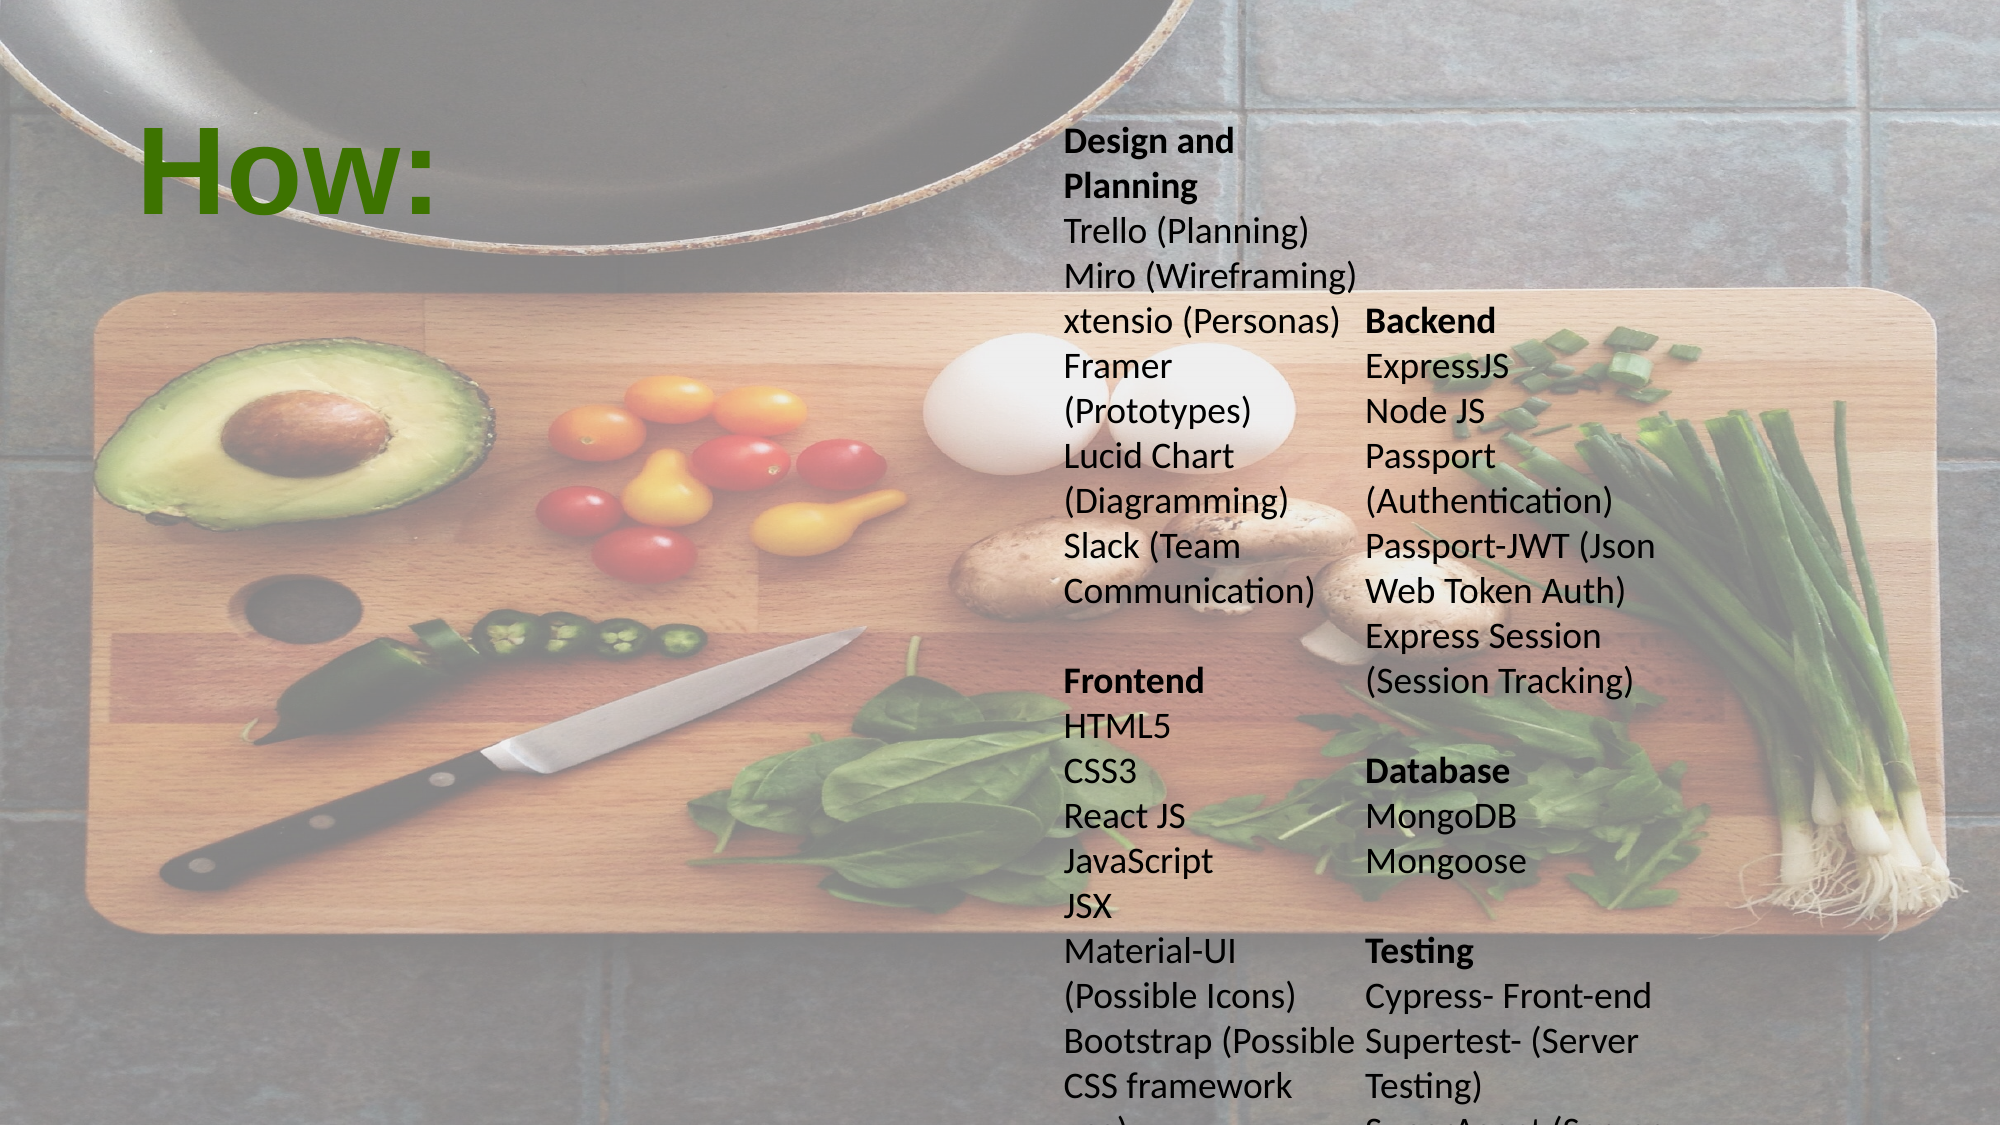

# How:
Design and Planning
Trello (Planning)
Miro (Wireframing)
xtensio (Personas)
Framer (Prototypes)
Lucid Chart (Diagramming)
Slack (Team Communication)

Frontend
HTML5
CSS3
React JS
JavaScript
JSX
Material-UI (Possible Icons)
Bootstrap (Possible CSS framework use)
Axios (Http Requests)

Backend
ExpressJS
Node JS
Passport (Authentication)
Passport-JWT (Json Web Token Auth)
Express Session (Session Tracking)

Database
MongoDB
Mongoose

Testing
Cypress- Front-end
Supertest- (Server Testing)
SuperAgent (Server Testing)
Mocha- (Testing Framework)
Enzyme- (React Testing)

Other
Edamam API or Spoonacular
Heroku - (Deployment Server)
Netlify- (Deployment Client)